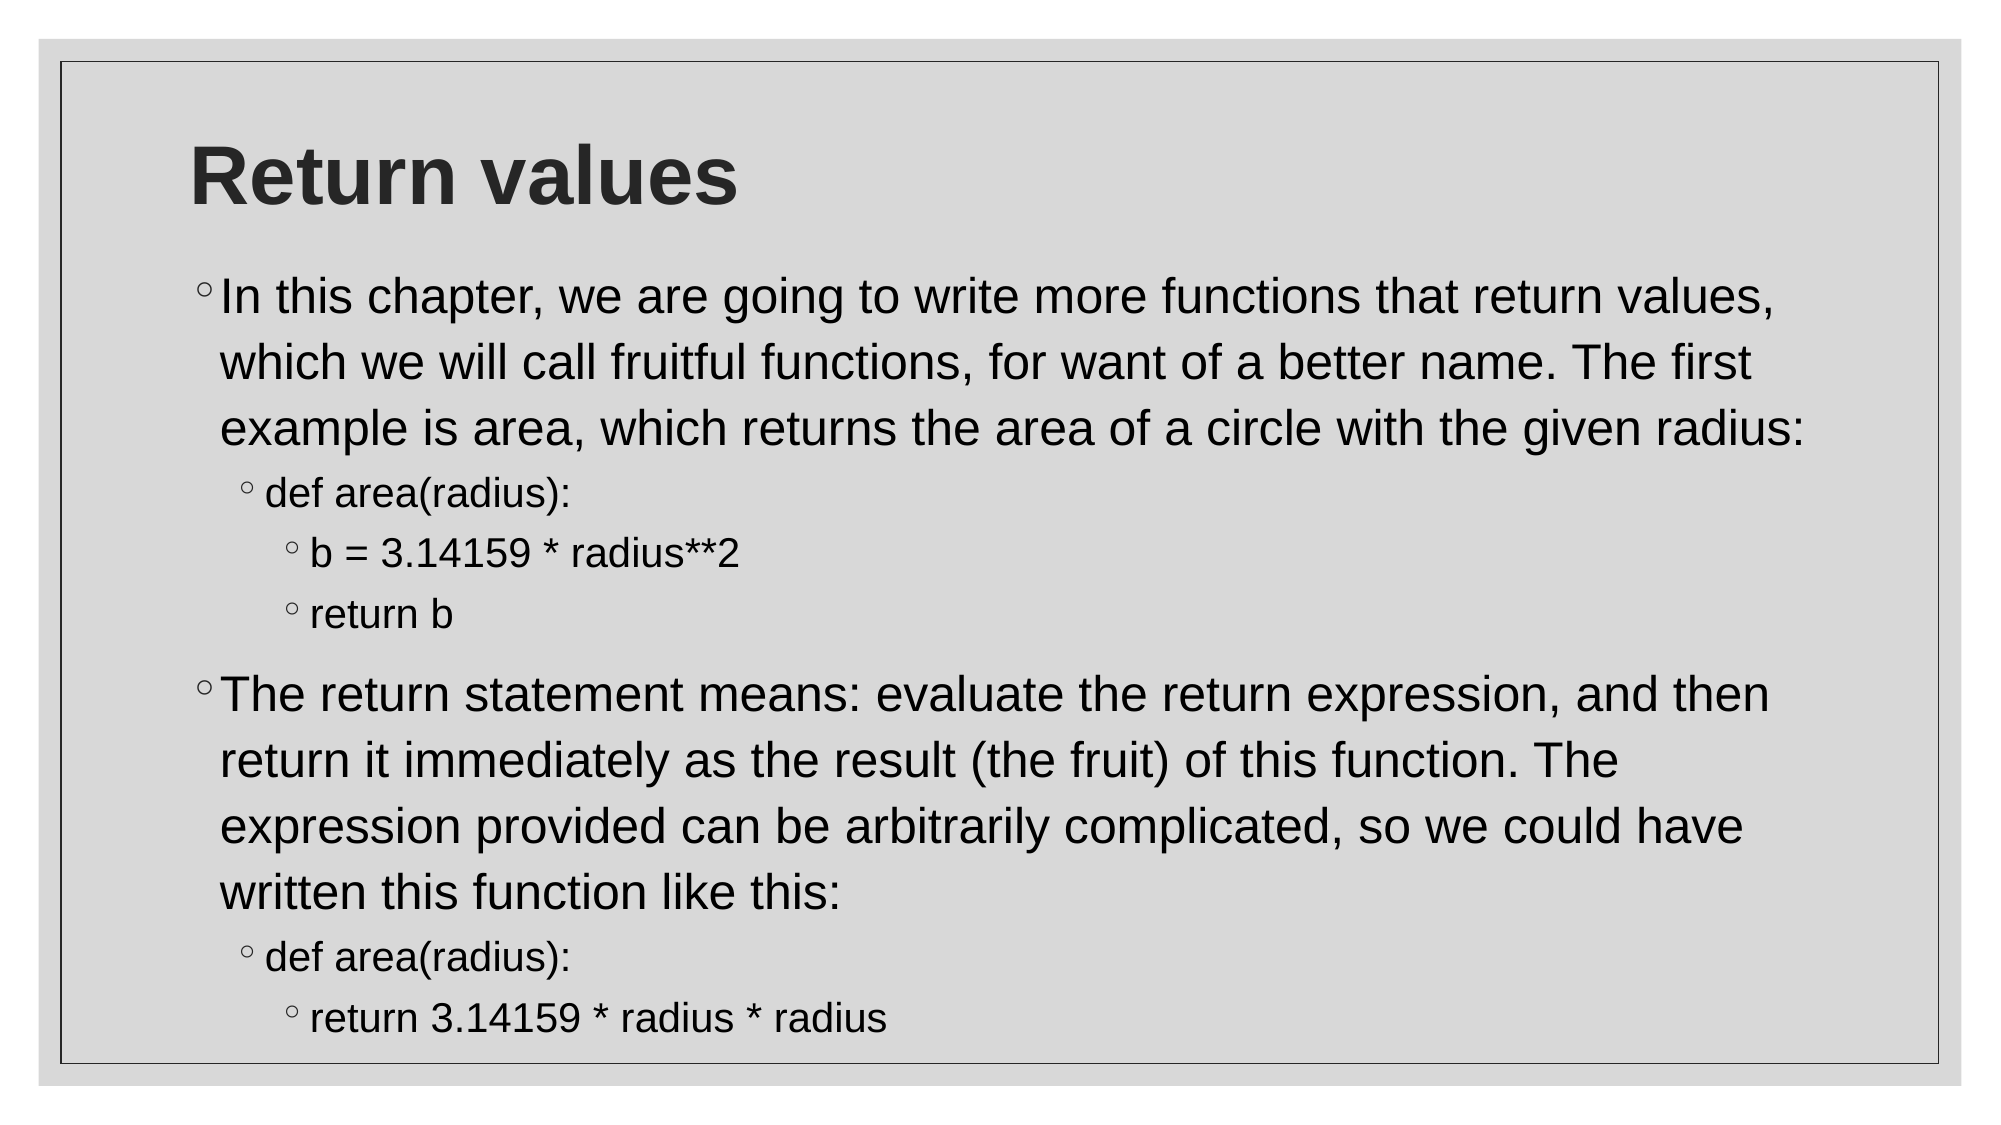

# Return values
In this chapter, we are going to write more functions that return values, which we will call fruitful functions, for want of a better name. The first example is area, which returns the area of a circle with the given radius:
def area(radius):
b = 3.14159 * radius**2
return b
The return statement means: evaluate the return expression, and then return it immediately as the result (the fruit) of this function. The expression provided can be arbitrarily complicated, so we could have written this function like this:
def area(radius):
return 3.14159 * radius * radius